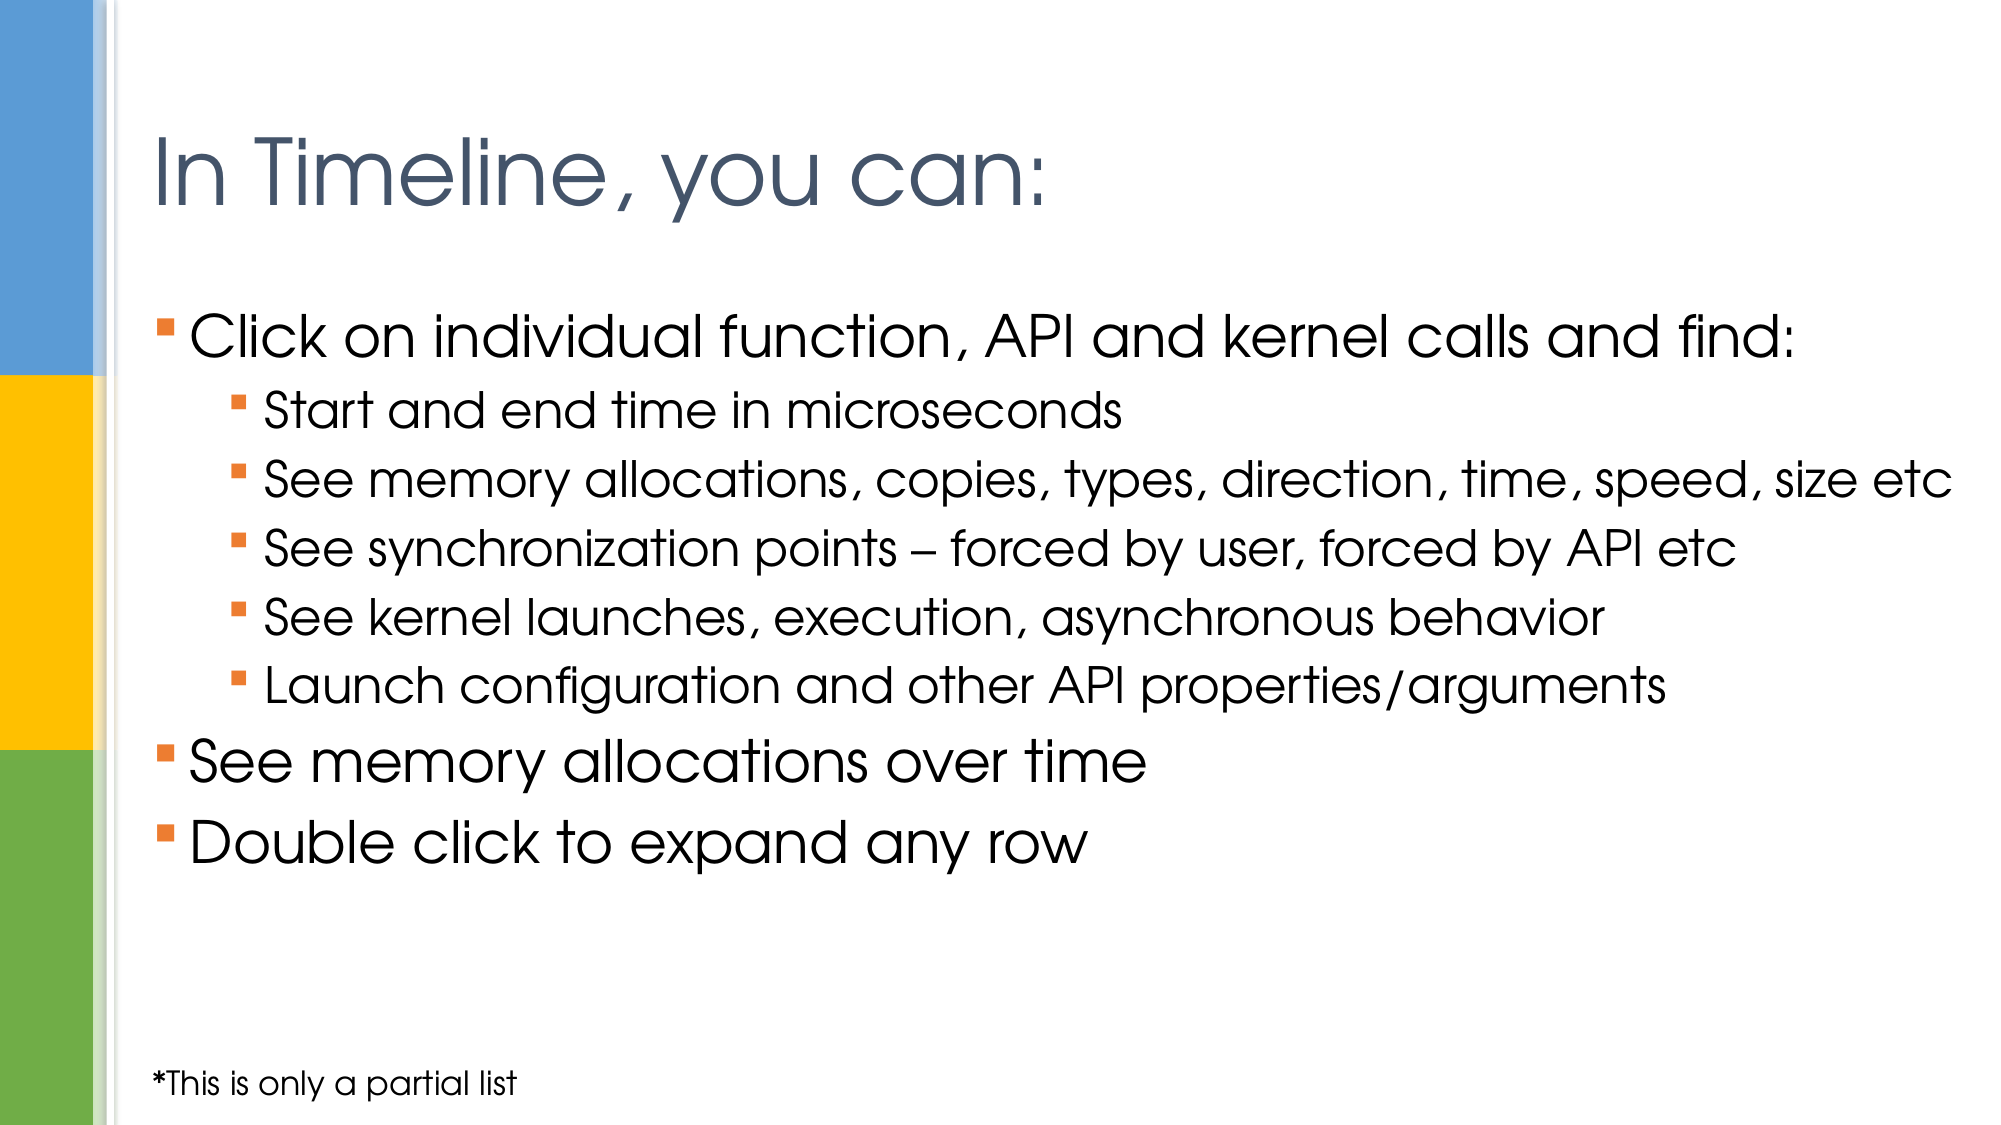

# In Timeline, you can:
Click on individual function, API and kernel calls and find:
Start and end time in microseconds
See memory allocations, copies, types, direction, time, speed, size etc
See synchronization points – forced by user, forced by API etc
See kernel launches, execution, asynchronous behavior
Launch configuration and other API properties/arguments
See memory allocations over time
Double click to expand any row
*This is only a partial list